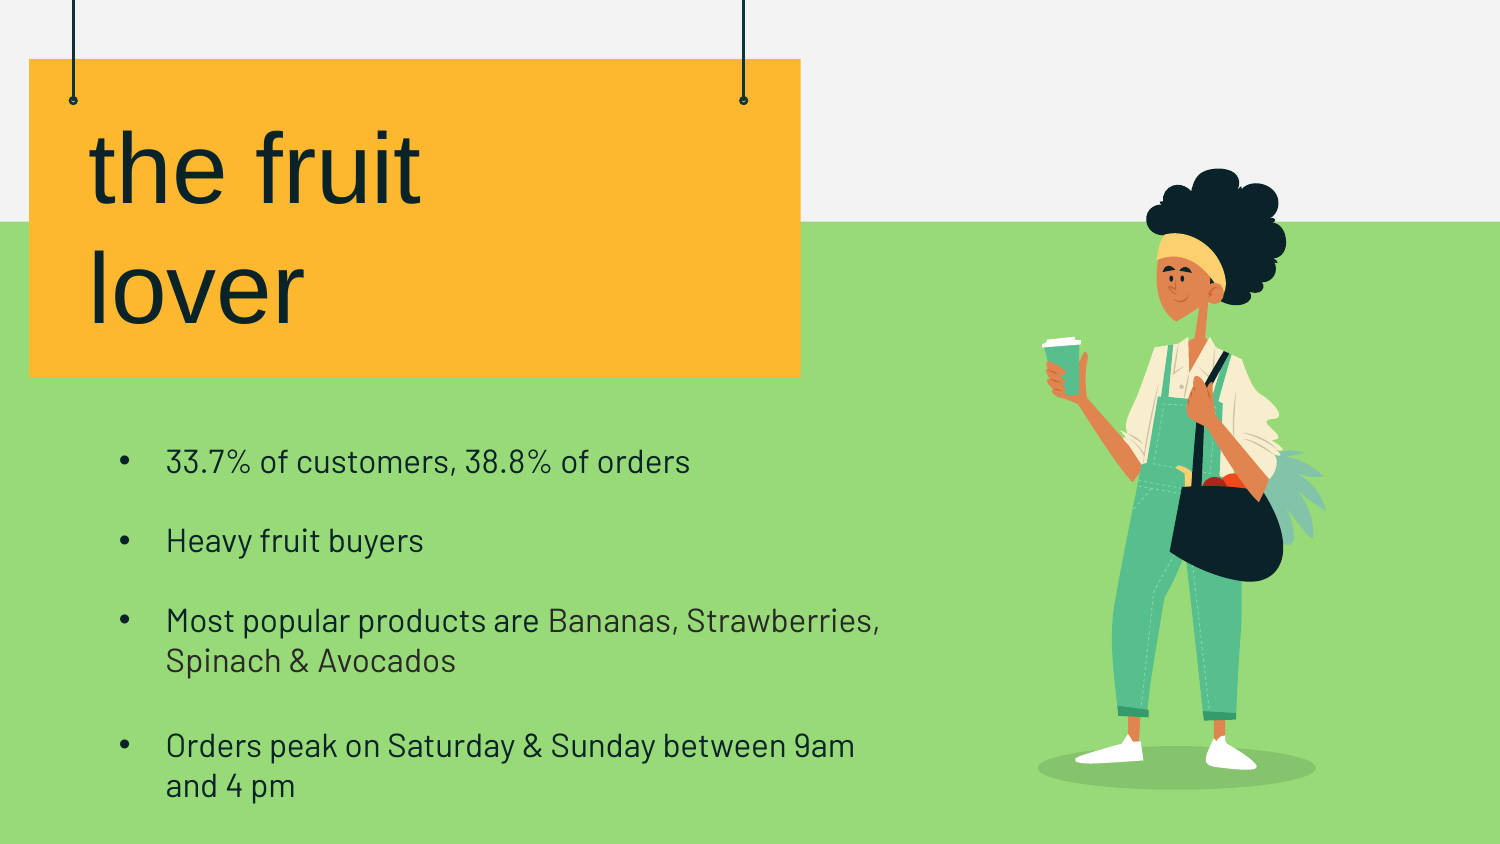

# the fruit lover

33.7% of customers, 38.8% of orders

Heavy fruit buyers

Most popular products are Bananas, Strawberries, Spinach & Avocados

Orders peak on Saturday & Sunday between 9am and 4 pm